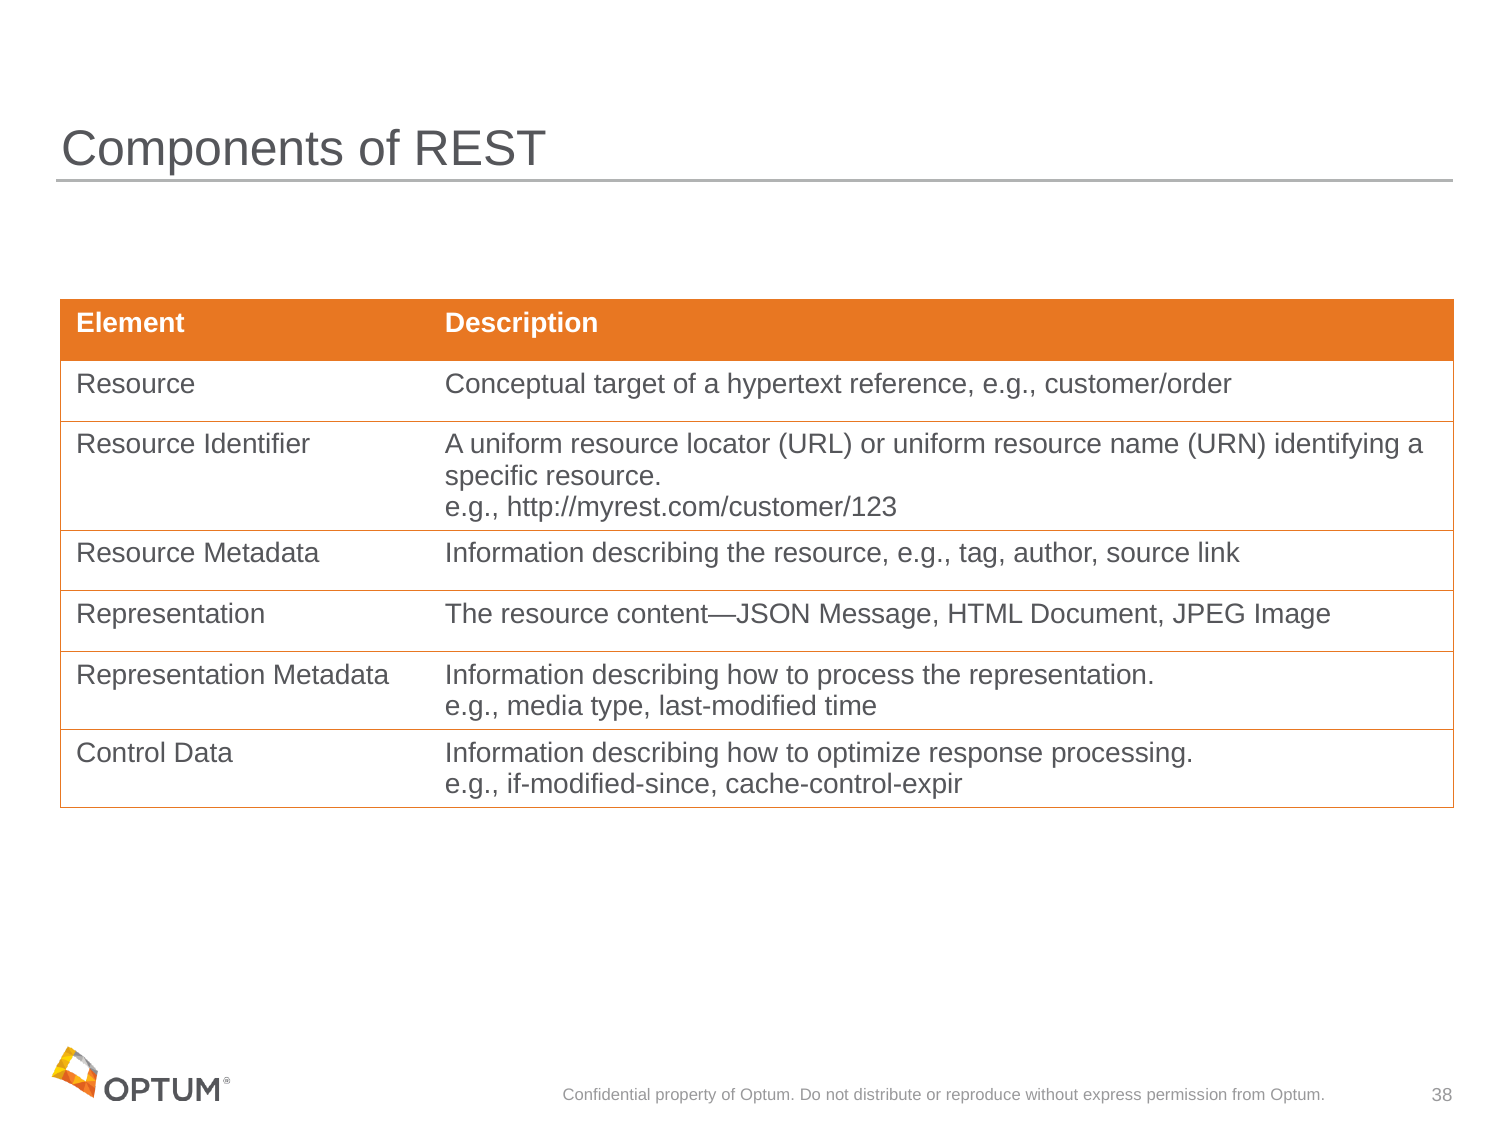

# Components of REST
| Element | Description |
| --- | --- |
| Resource | Conceptual target of a hypertext reference, e.g., customer/order |
| Resource Identifier | A uniform resource locator (URL) or uniform resource name (URN) identifying a specific resource. e.g., http://myrest.com/customer/123 |
| Resource Metadata | Information describing the resource, e.g., tag, author, source link |
| Representation | The resource content—JSON Message, HTML Document, JPEG Image |
| Representation Metadata | Information describing how to process the representation. e.g., media type, last-modified time |
| Control Data | Information describing how to optimize response processing. e.g., if-modified-since, cache-control-expir |
Confidential property of Optum. Do not distribute or reproduce without express permission from Optum.
38